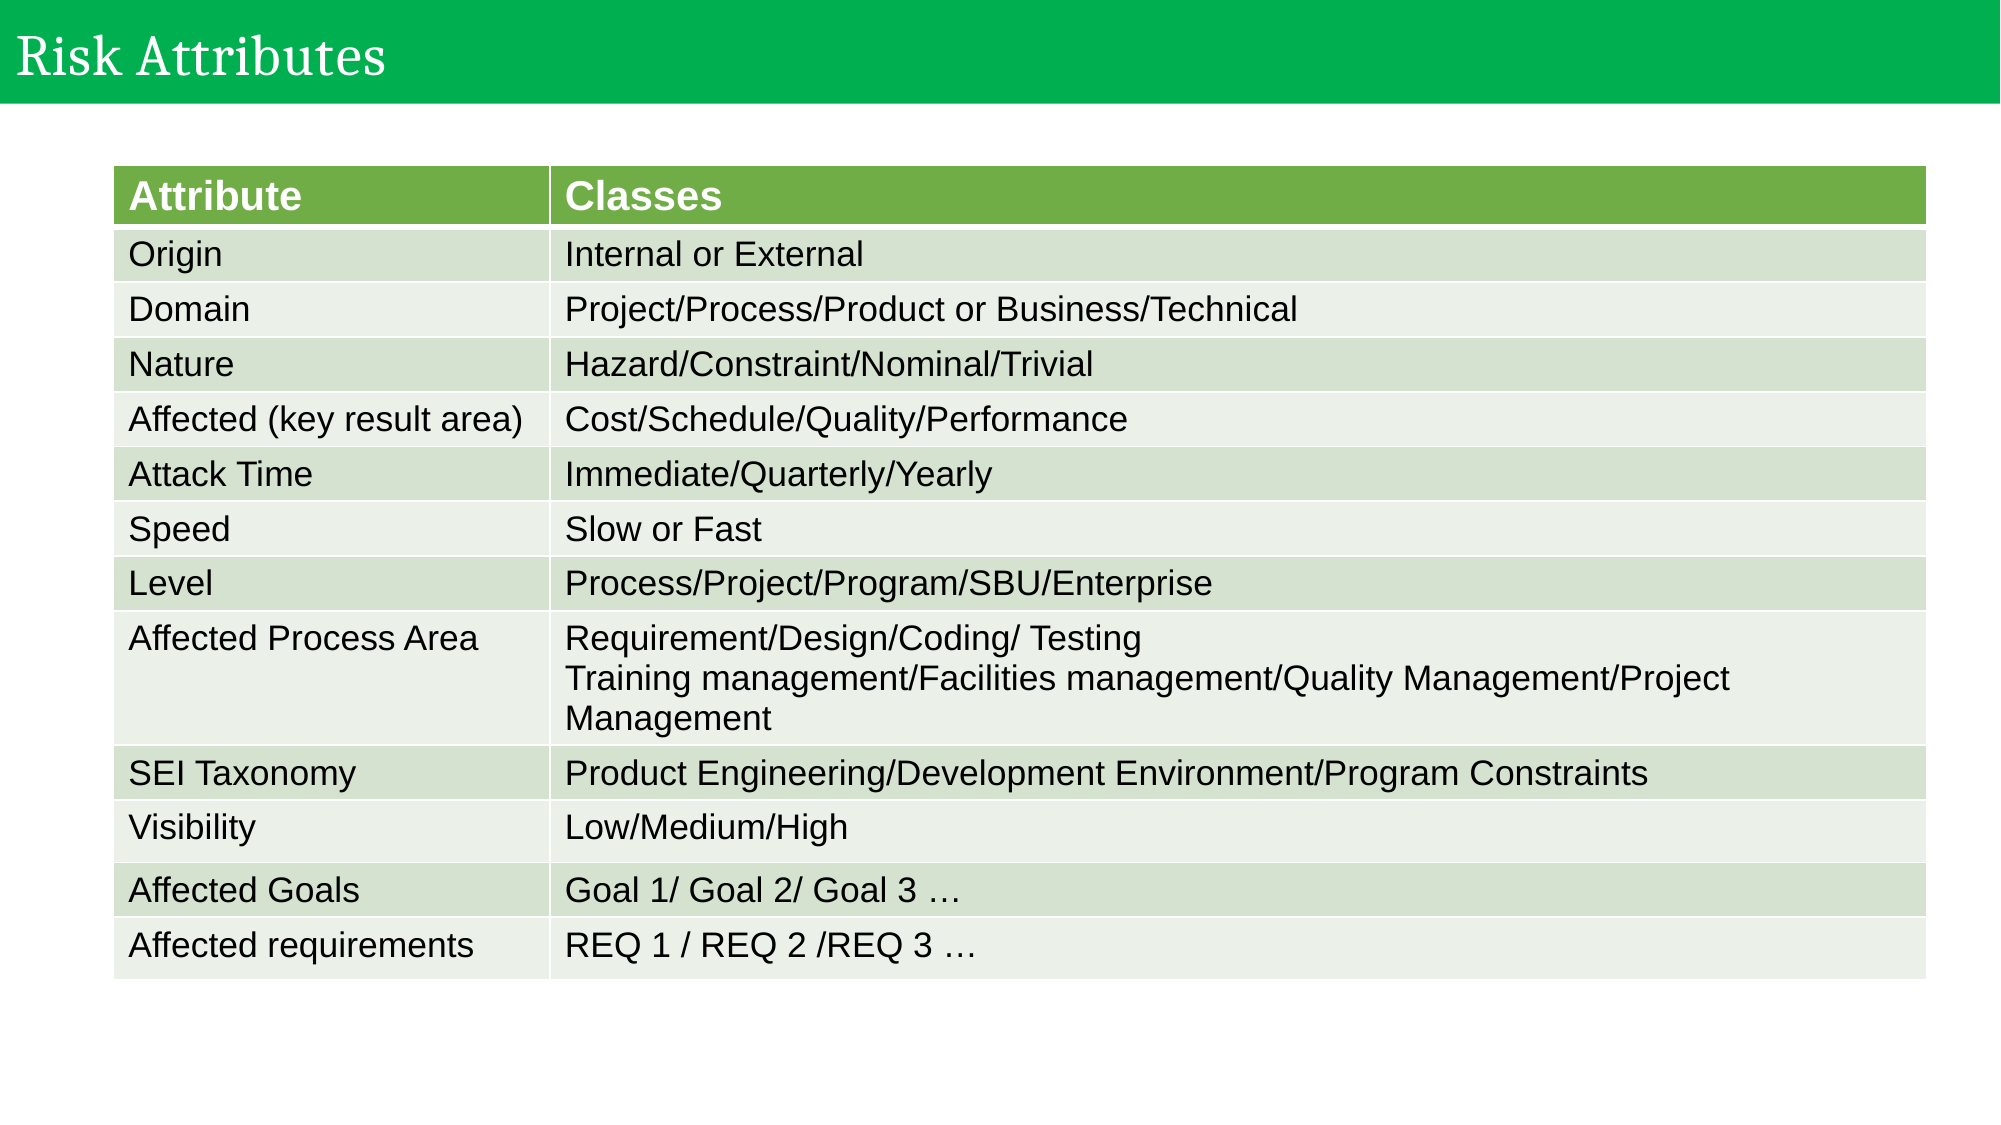

# Risk Attributes
| Attribute | Classes |
| --- | --- |
| Origin | Internal or External |
| Domain | Project/Process/Product or Business/Technical |
| Nature | Hazard/Constraint/Nominal/Trivial |
| Affected (key result area) | Cost/Schedule/Quality/Performance |
| Attack Time | Immediate/Quarterly/Yearly |
| Speed | Slow or Fast |
| Level | Process/Project/Program/SBU/Enterprise |
| Affected Process Area | Requirement/Design/Coding/ Testing Training management/Facilities management/Quality Management/Project Management |
| SEI Taxonomy | Product Engineering/Development Environment/Program Constraints |
| Visibility | Low/Medium/High |
| Affected Goals | Goal 1/ Goal 2/ Goal 3 … |
| Affected requirements | REQ 1 / REQ 2 /REQ 3 … |